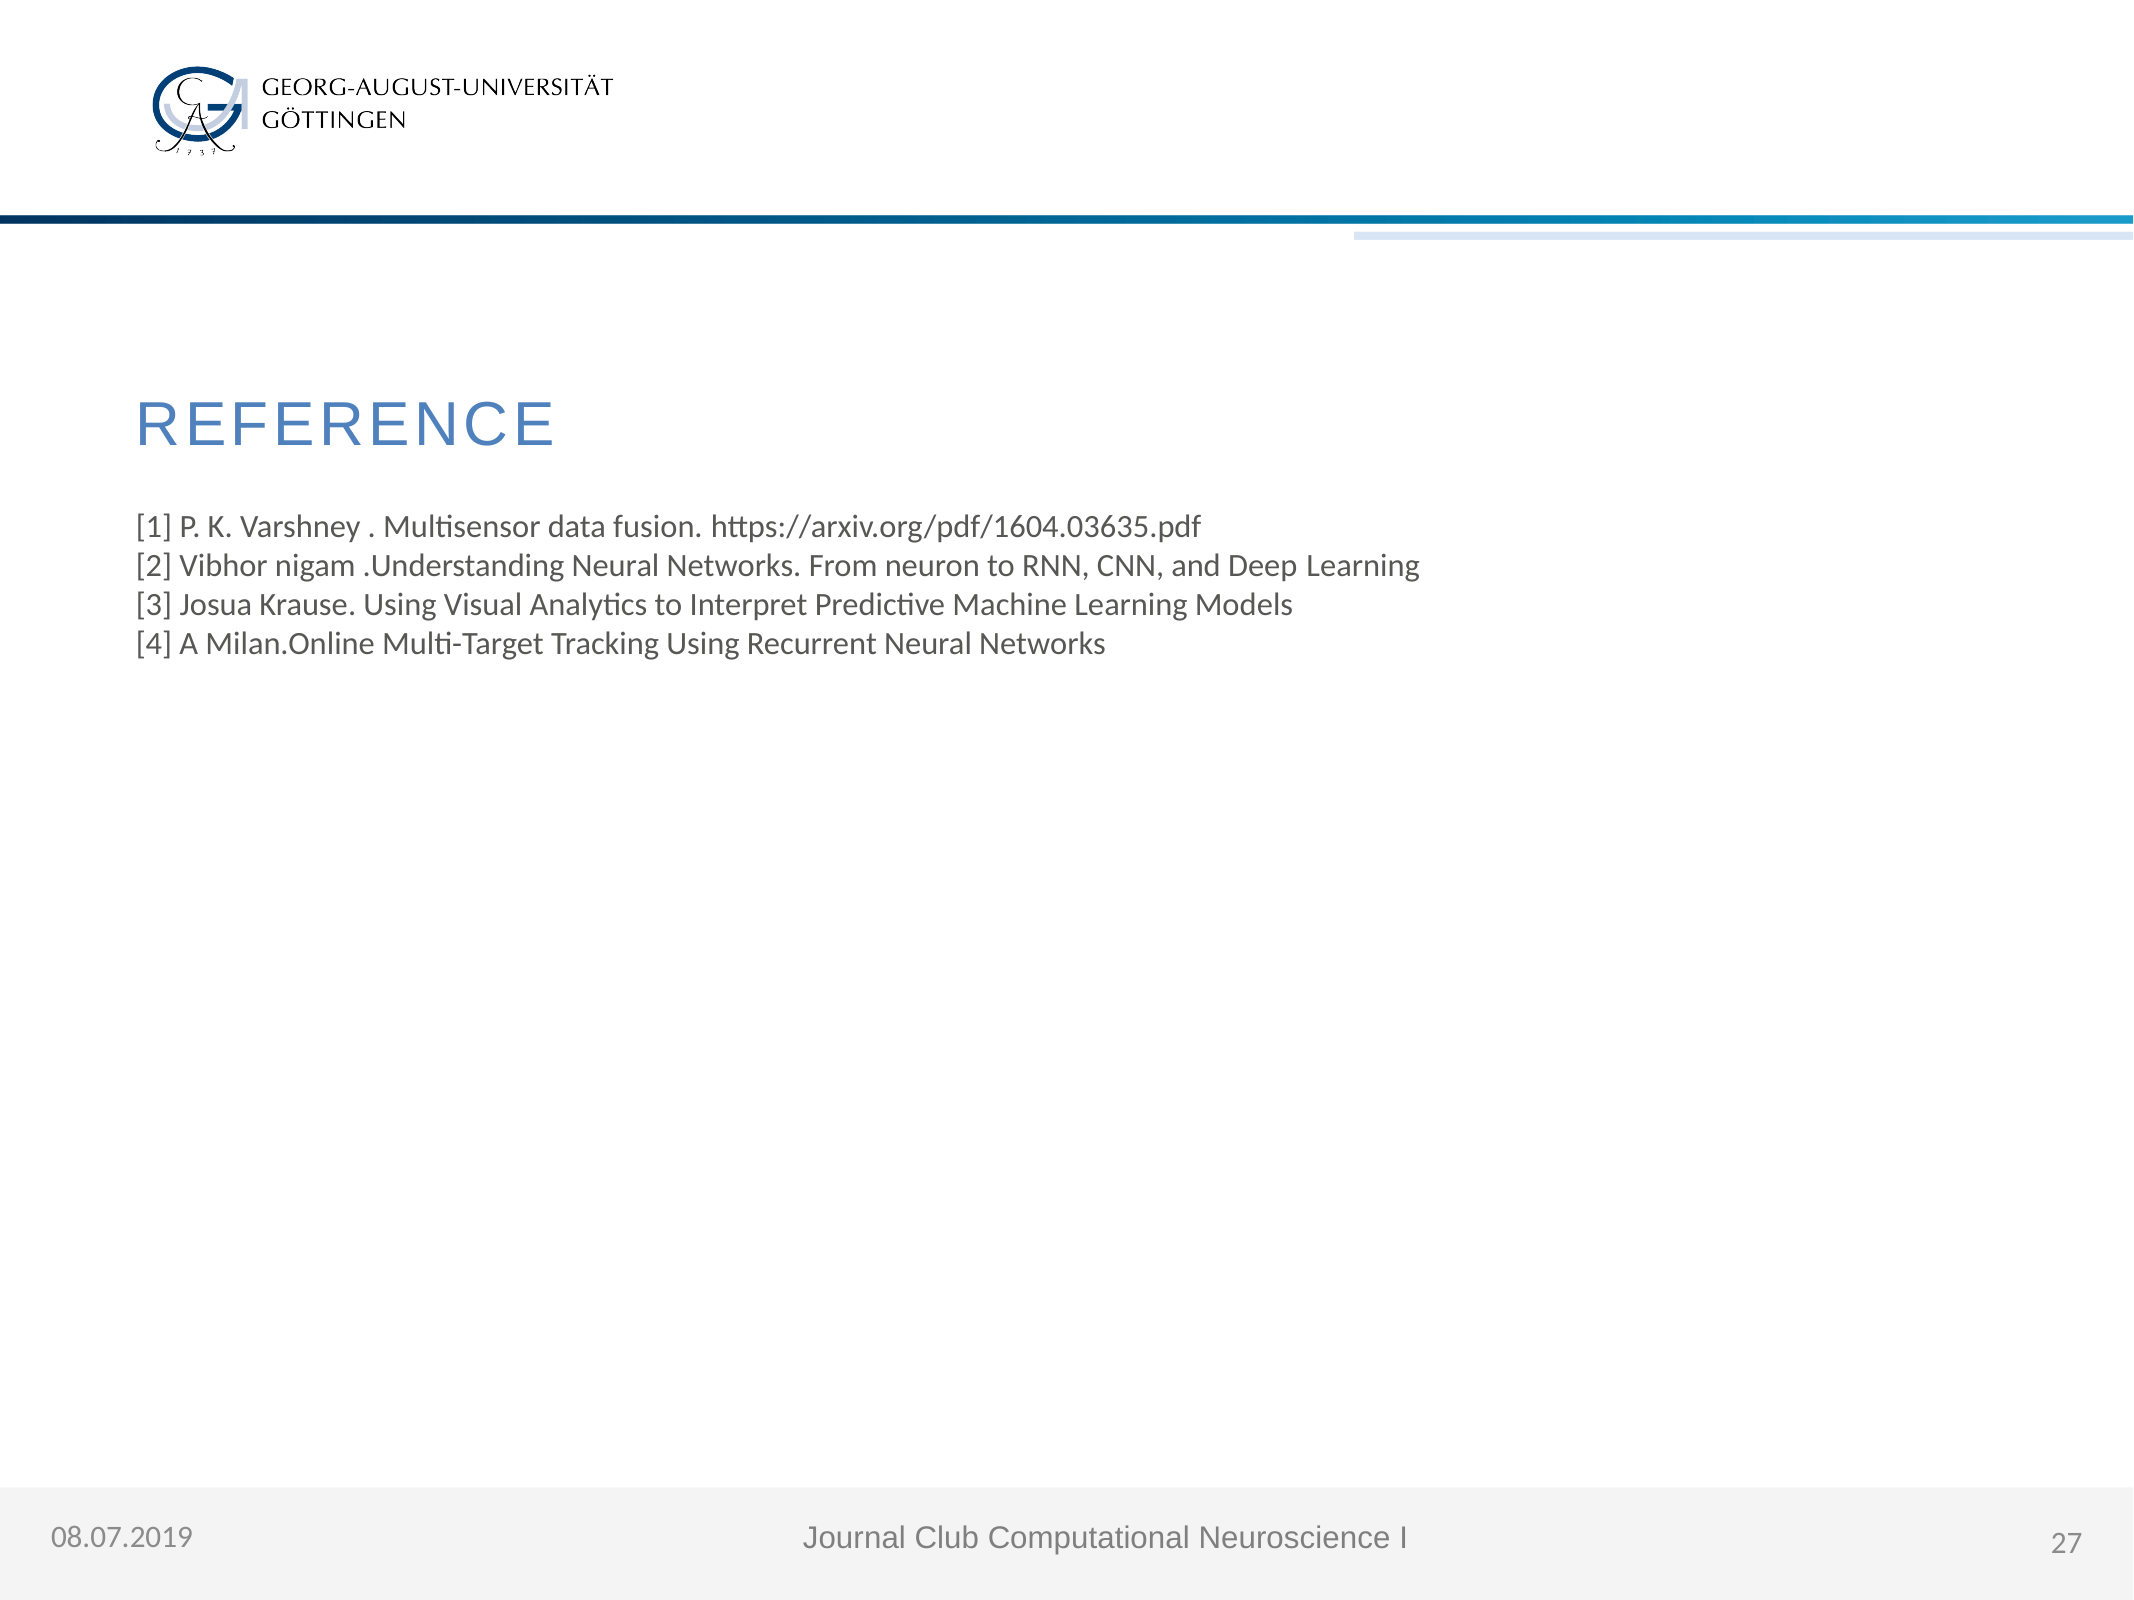

# Reference
[1] P. K. Varshney . Multisensor data fusion. https://arxiv.org/pdf/1604.03635.pdf
[2] Vibhor nigam .Understanding Neural Networks. From neuron to RNN, CNN, and Deep Learning
[3] Josua Krause. Using Visual Analytics to Interpret Predictive Machine Learning Models
[4] A Milan.Online Multi-Target Tracking Using Recurrent Neural Networks
08.07.2019
Journal Club Computational Neuroscience I

27